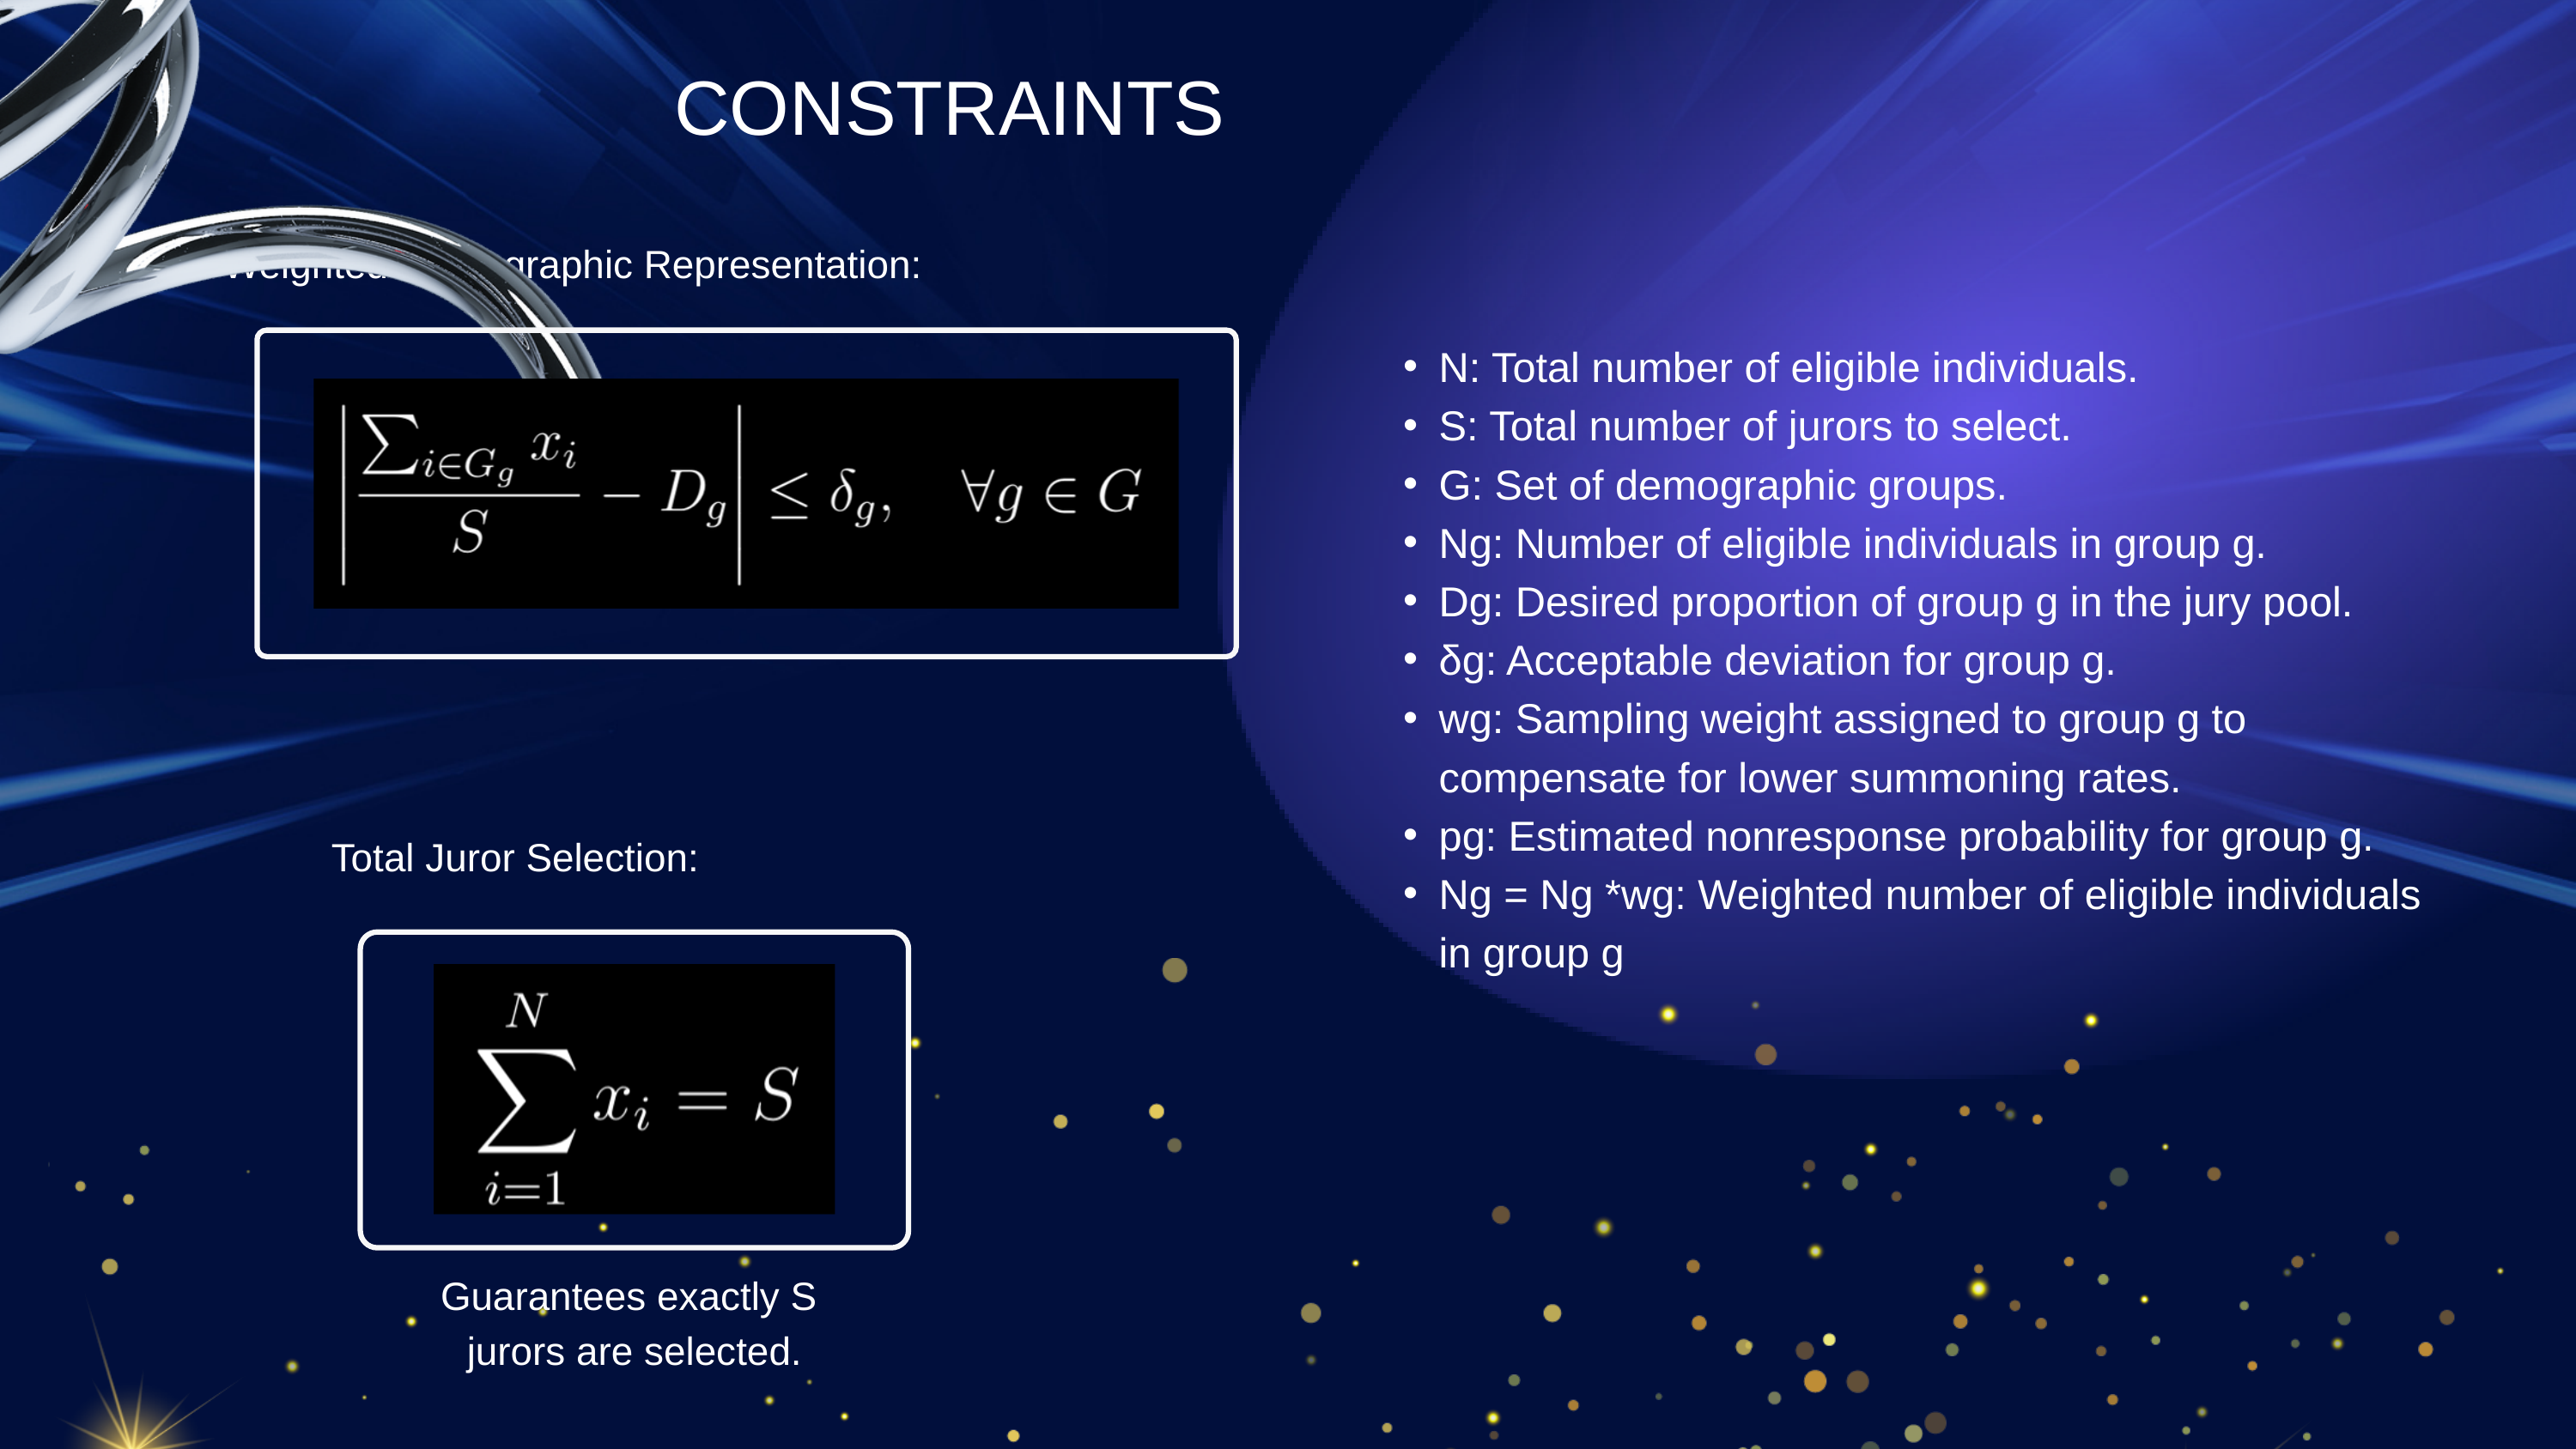

CONSTRAINTS
Weighted Demographic Representation:

N: Total number of eligible individuals.
S: Total number of jurors to select.
G: Set of demographic groups.
Ng: Number of eligible individuals in group g.
Dg: Desired proportion of group g in the jury pool.
δg: Acceptable deviation for group g.
wg: Sampling weight assigned to group g to compensate for lower summoning rates.
pg: Estimated nonresponse probability for group g.
Ng = Ng *wg: Weighted number of eligible individuals in group g

Total Juror Selection:

Guarantees exactly S
jurors are selected.